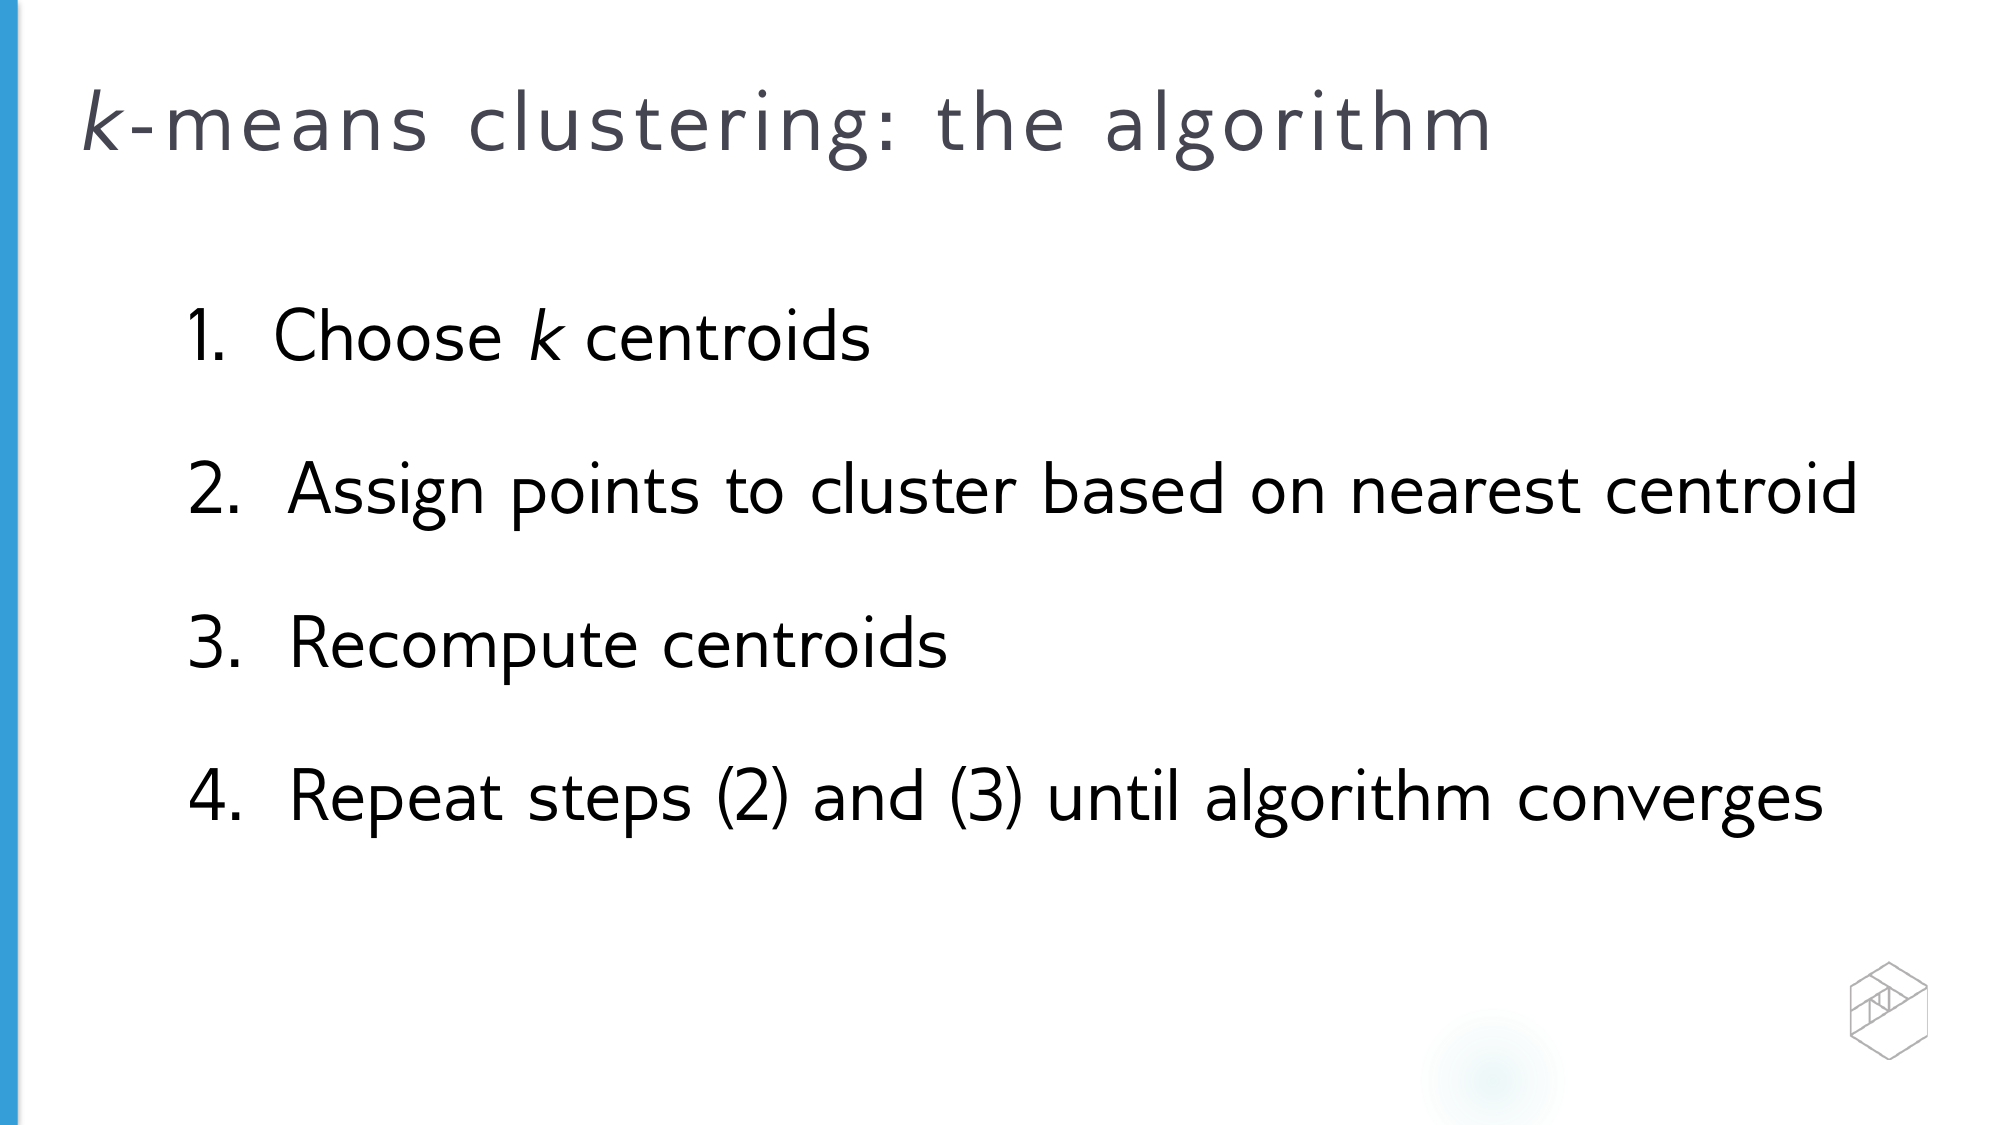

# k-means clustering: the algorithm
Choose k centroids
2.  Assign points to cluster based on nearest centroid
3.  Recompute centroids
4.  Repeat steps (2) and (3) until algorithm converges